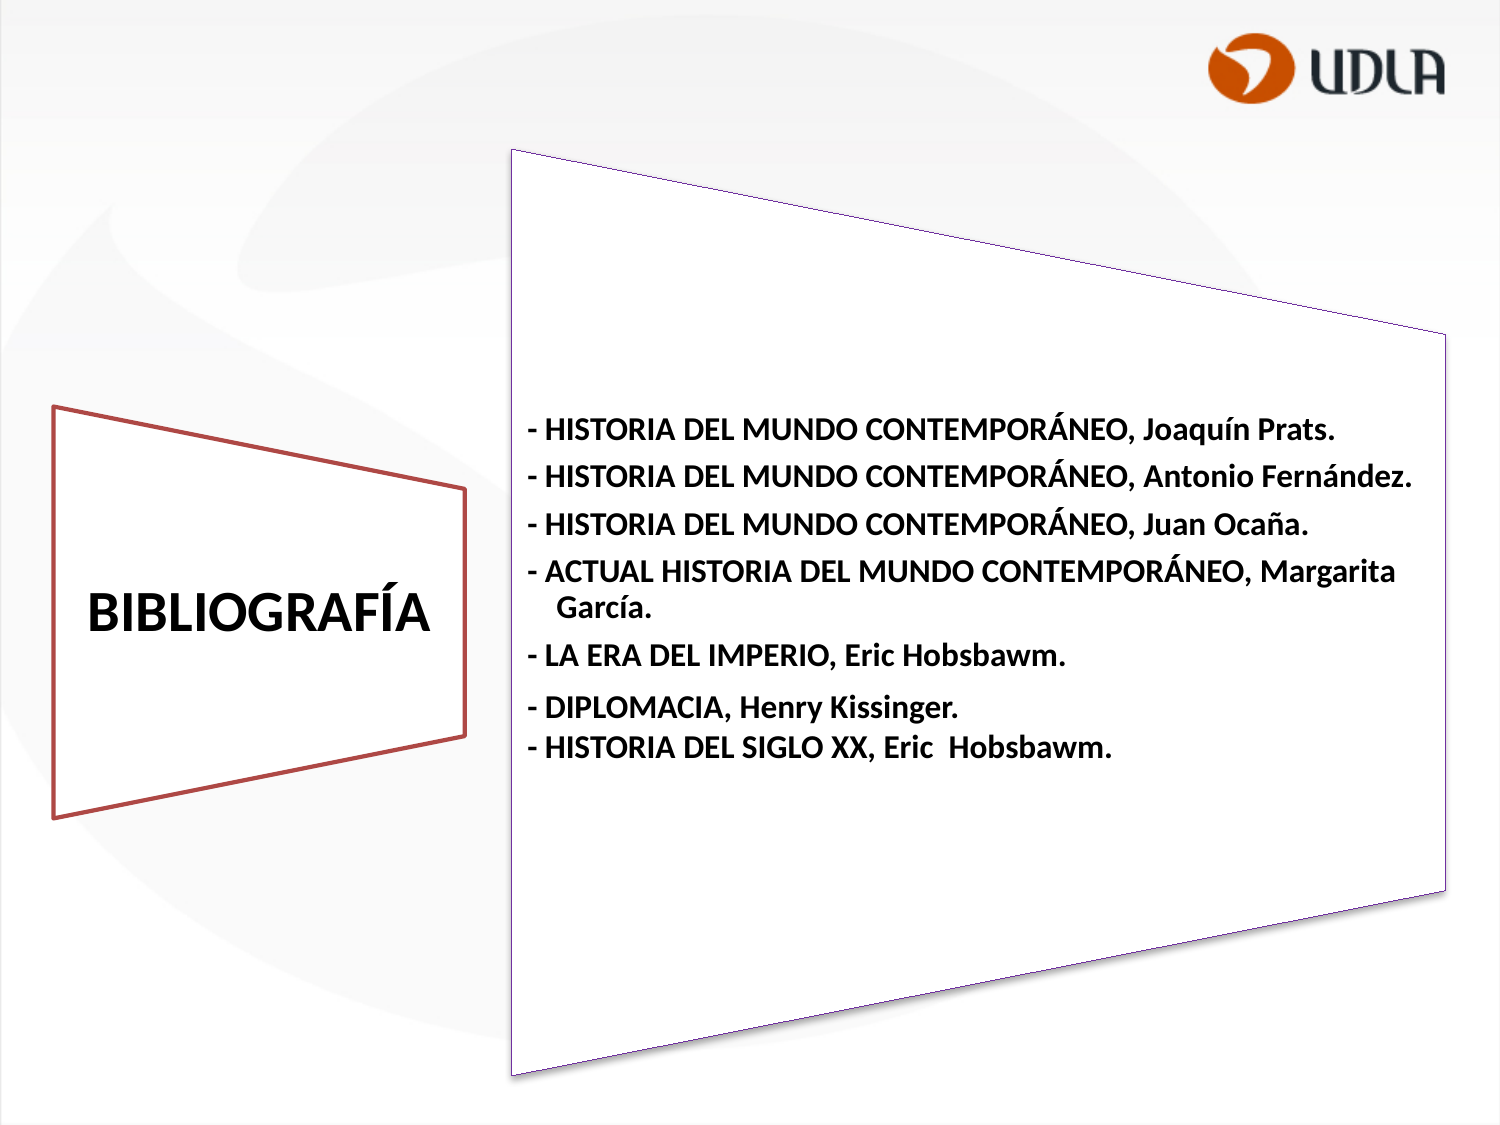

BIBLIOGRAFÍA

- HISTORIA DEL MUNDO CONTEMPORÁNEO, Joaquín Prats.
- HISTORIA DEL MUNDO CONTEMPORÁNEO, Antonio Fernández.
- HISTORIA DEL MUNDO CONTEMPORÁNEO, Juan Ocaña.
- ACTUAL HISTORIA DEL MUNDO CONTEMPORÁNEO, Margarita García.
- LA ERA DEL IMPERIO, Eric Hobsbawm.
- DIPLOMACIA, Henry Kissinger.
- HISTORIA DEL SIGLO XX, Eric  Hobsbawm.